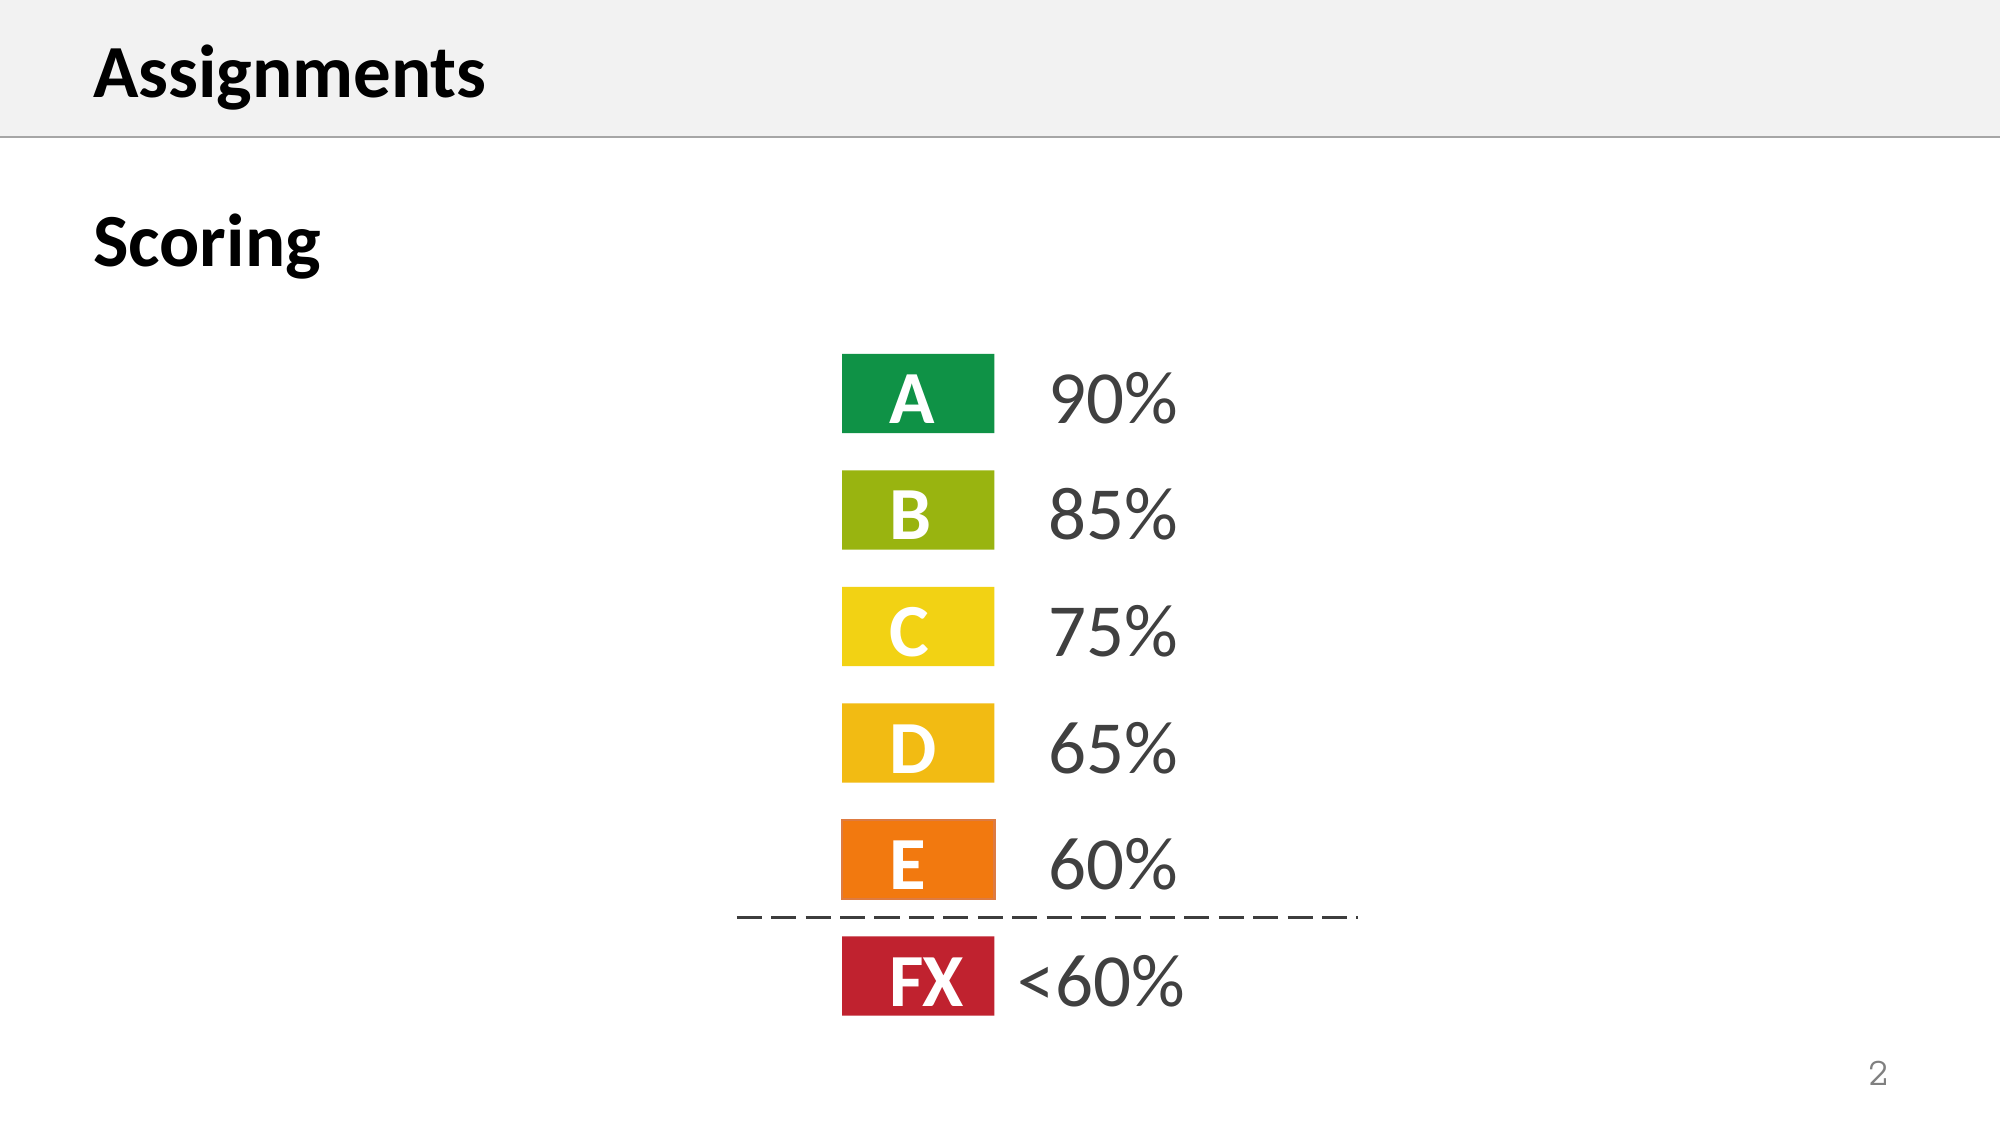

Scoring
A
90%
B
85%
C
75%
D
65%
E
60%
FX
<60%